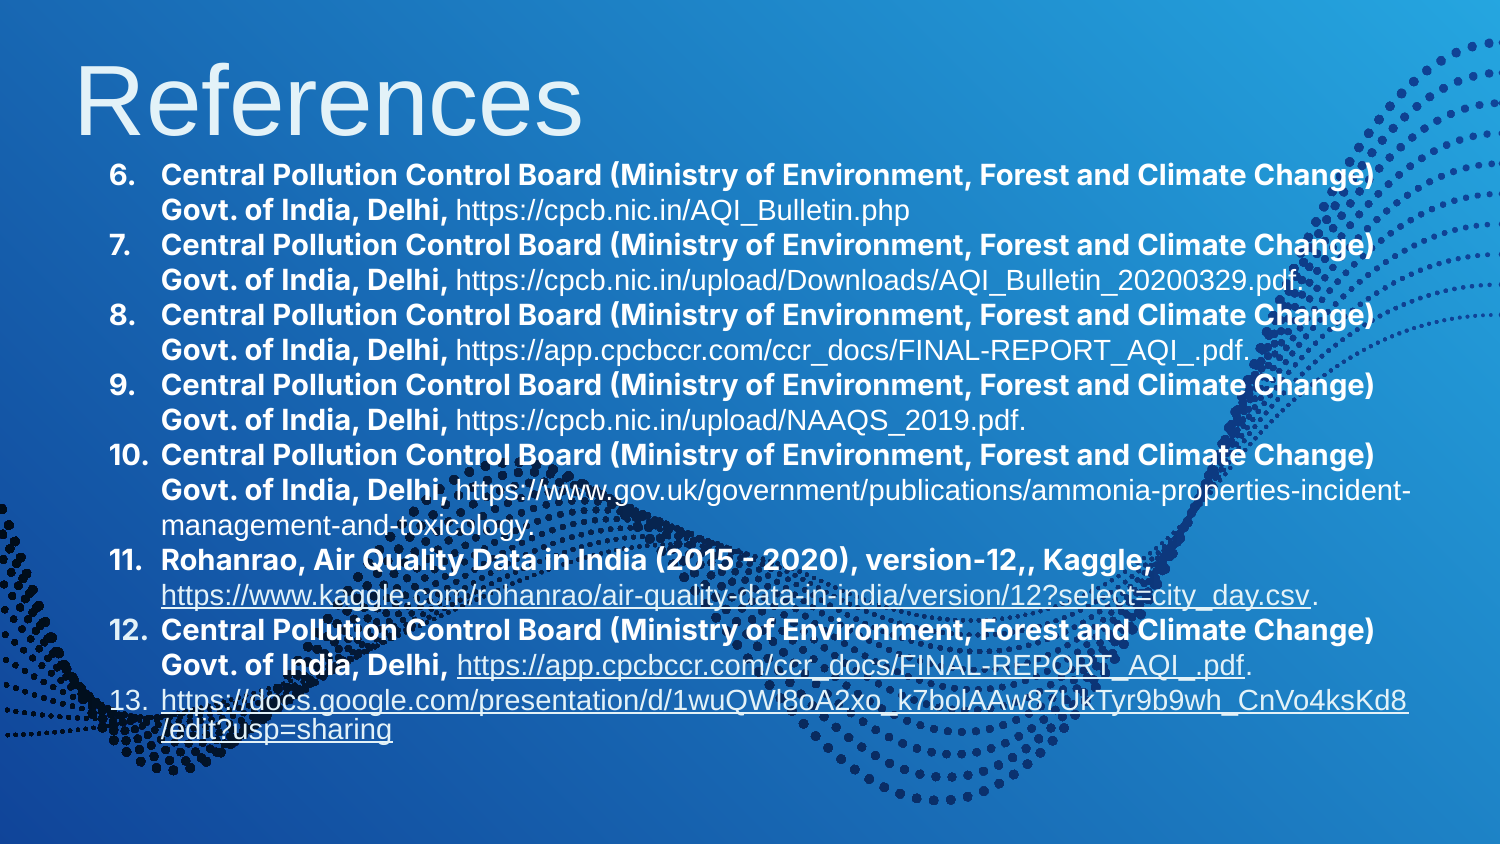

# References
Central Pollution Control Board (Ministry of Environment, Forest and Climate Change) Govt. of India, Delhi, https://cpcb.nic.in/AQI_Bulletin.php
Central Pollution Control Board (Ministry of Environment, Forest and Climate Change) Govt. of India, Delhi, https://cpcb.nic.in/upload/Downloads/AQI_Bulletin_20200329.pdf.
Central Pollution Control Board (Ministry of Environment, Forest and Climate Change) Govt. of India, Delhi, https://app.cpcbccr.com/ccr_docs/FINAL-REPORT_AQI_.pdf.
Central Pollution Control Board (Ministry of Environment, Forest and Climate Change) Govt. of India, Delhi, https://cpcb.nic.in/upload/NAAQS_2019.pdf.
Central Pollution Control Board (Ministry of Environment, Forest and Climate Change) Govt. of India, Delhi, https://www.gov.uk/government/publications/ammonia-properties-incident-management-and-toxicology.
Rohanrao, Air Quality Data in India (2015 - 2020), version-12,, Kaggle, https://www.kaggle.com/rohanrao/air-quality-data-in-india/version/12?select=city_day.csv.
Central Pollution Control Board (Ministry of Environment, Forest and Climate Change) Govt. of India, Delhi, https://app.cpcbccr.com/ccr_docs/FINAL-REPORT_AQI_.pdf.
https://docs.google.com/presentation/d/1wuQWl8oA2xo_k7bolAAw87UkTyr9b9wh_CnVo4ksKd8/edit?usp=sharing